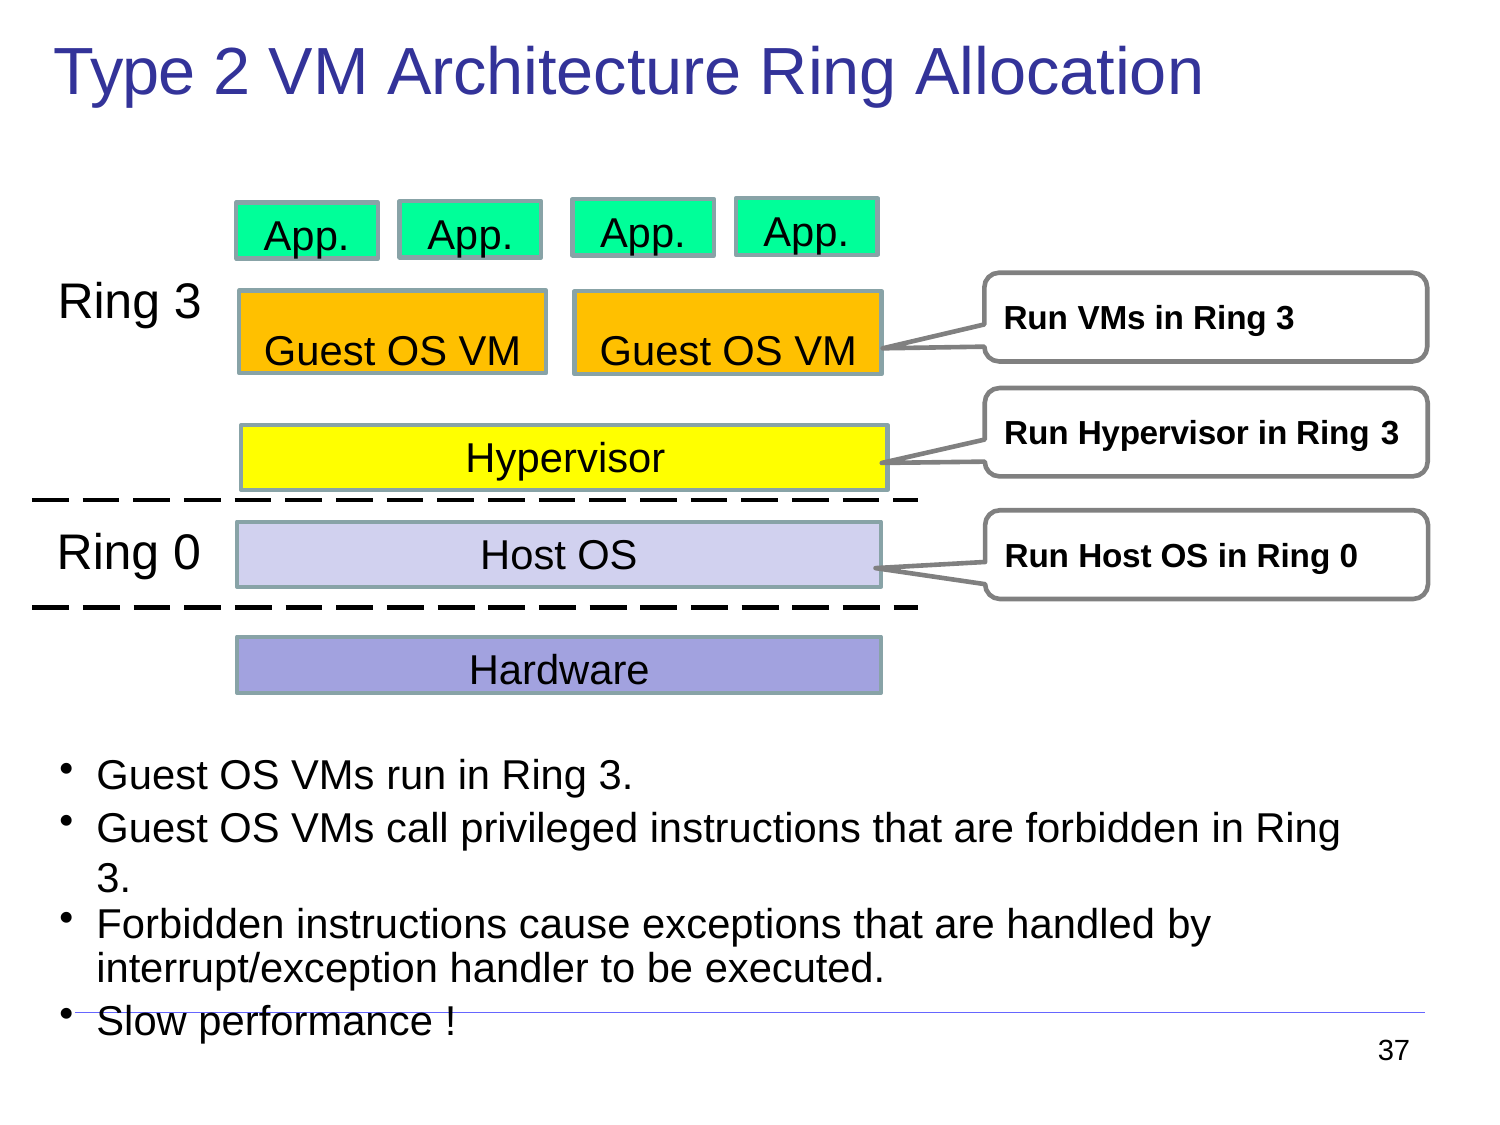

# Type 2 VM Architecture Ring Allocation
App.
App.
App.
App.
Ring 3

Guest OS VM
Guest OS VM
Run VMs in Ring 3

Run Hypervisor in Ring 3

Hypervisor

Ring 0

Host OS
Run Host OS in Ring 0
Hardware
Guest OS VMs run in Ring 3.
Guest OS VMs call privileged instructions that are forbidden in Ring 3.
Forbidden instructions cause exceptions that are handled by
interrupt/exception handler to be executed.
Slow performance !

37